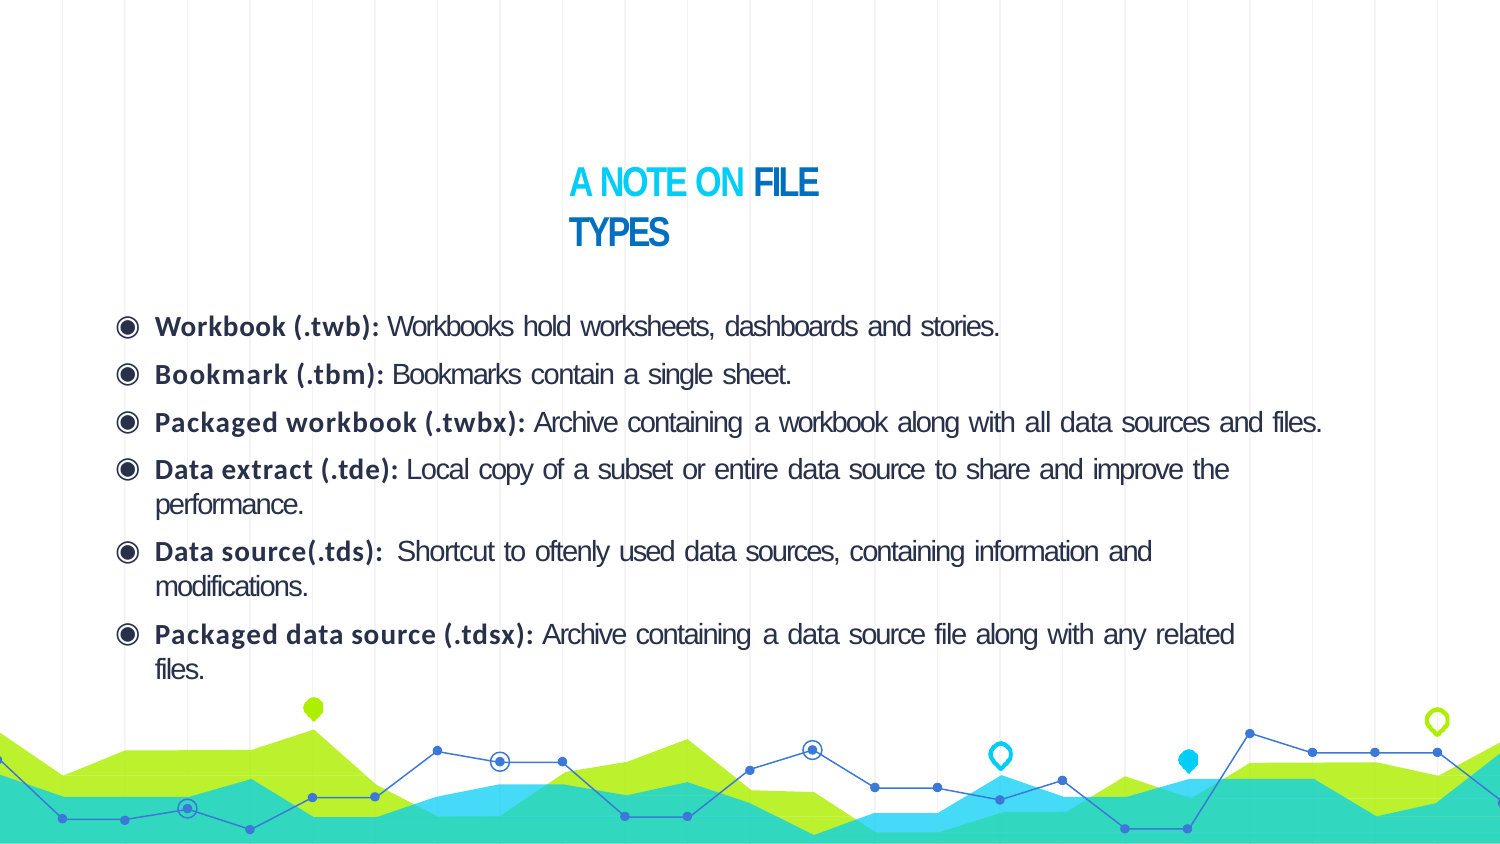

# A NOTE ON FILE TYPES
Workbook (.twb): Workbooks hold worksheets, dashboards and stories.
Bookmark (.tbm): Bookmarks contain a single sheet.
Packaged workbook (.twbx): Archive containing a workbook along with all data sources and files.
Data extract (.tde): Local copy of a subset or entire data source to share and improve the  performance.
Data source(.tds): Shortcut to oftenly used data sources, containing information and modifications.
Packaged data source (.tdsx): Archive containing a data source file along with any related files.